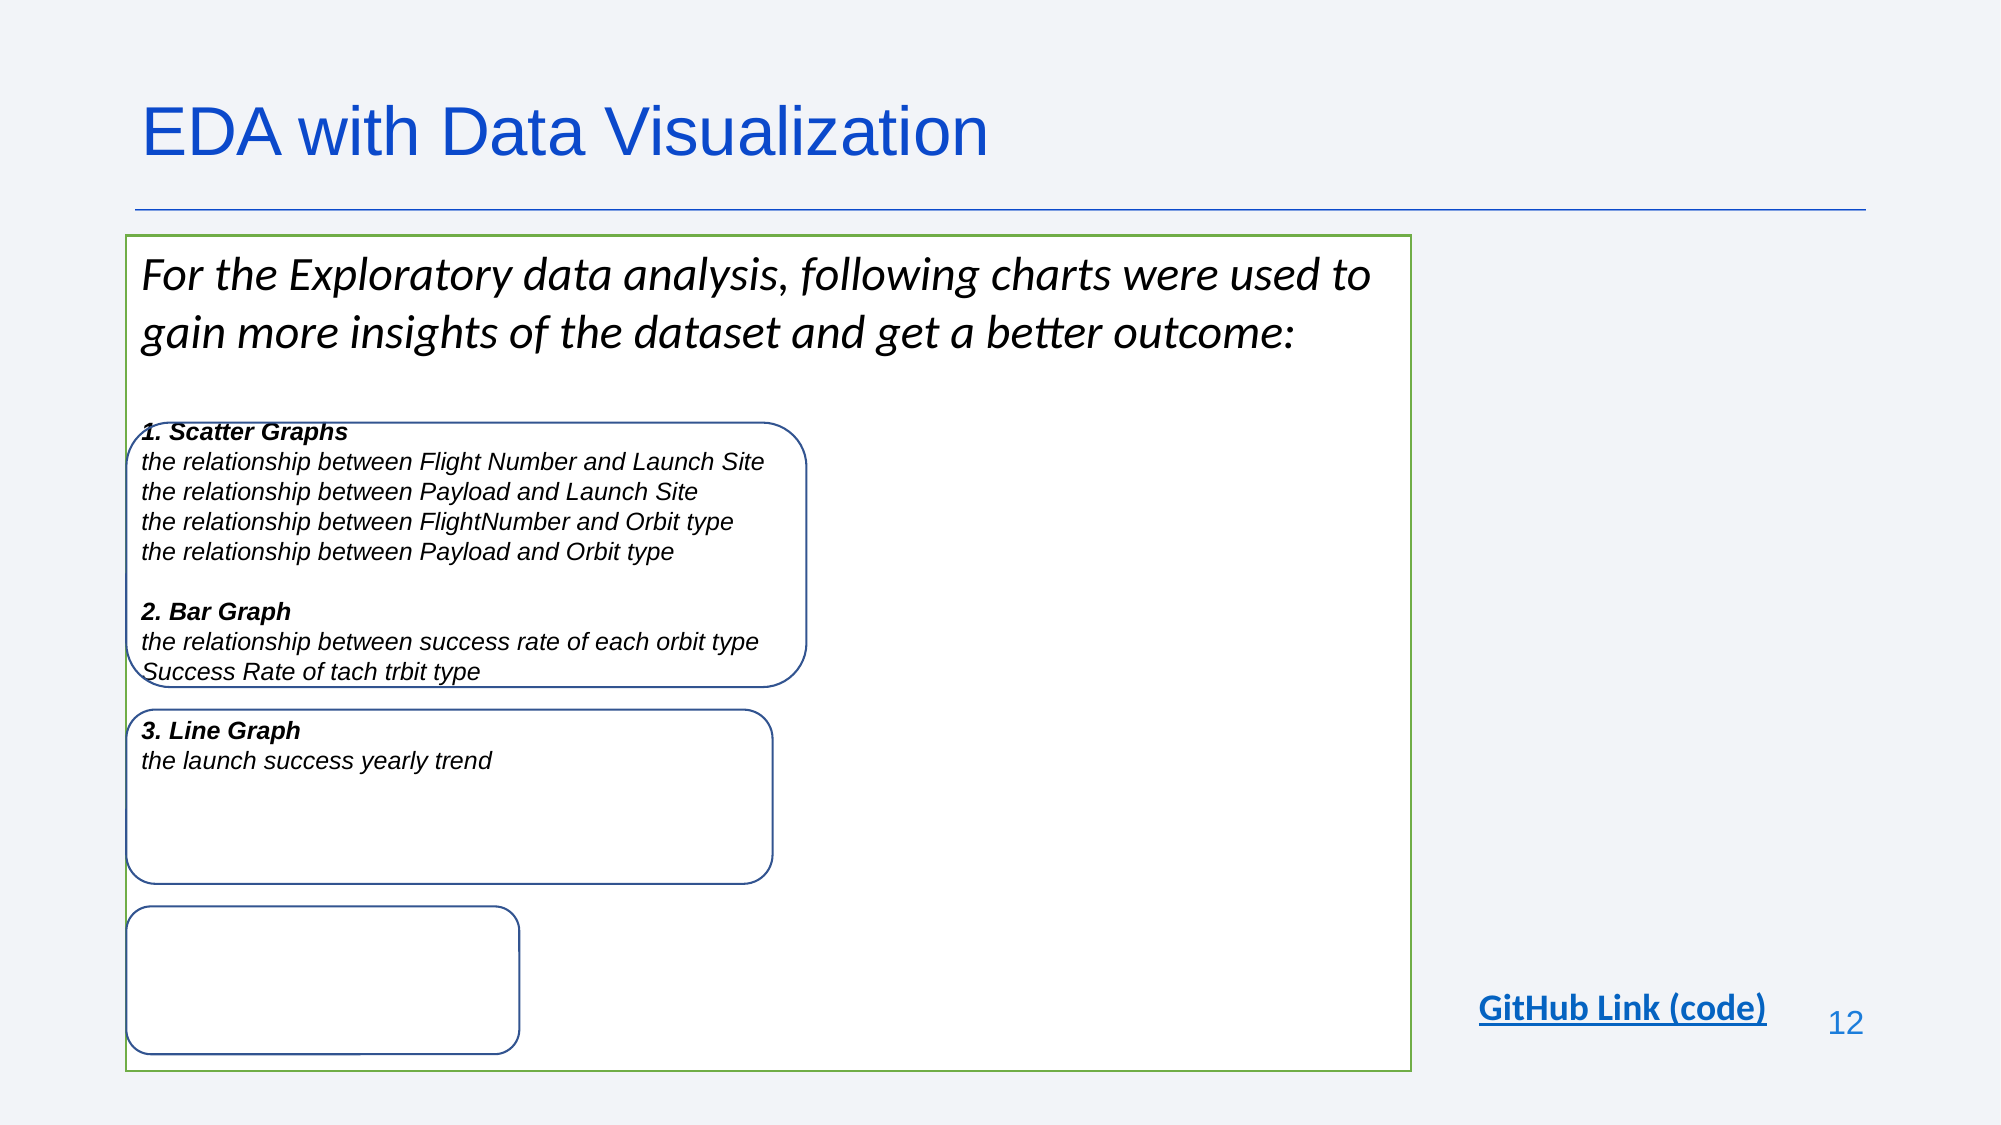

EDA with Data Visualization
For the Exploratory data analysis, following charts were used to gain more insights of the dataset and get a better outcome:

1. Scatter Graphs
the relationship between Flight Number and Launch Site
the relationship between Payload and Launch Site
the relationship between FlightNumber and Orbit type
the relationship between Payload and Orbit type

2. Bar Graph
the relationship between success rate of each orbit type
Success Rate of tach trbit type

3. Line Graph
the launch success yearly trend

GitHub Link (code)
12